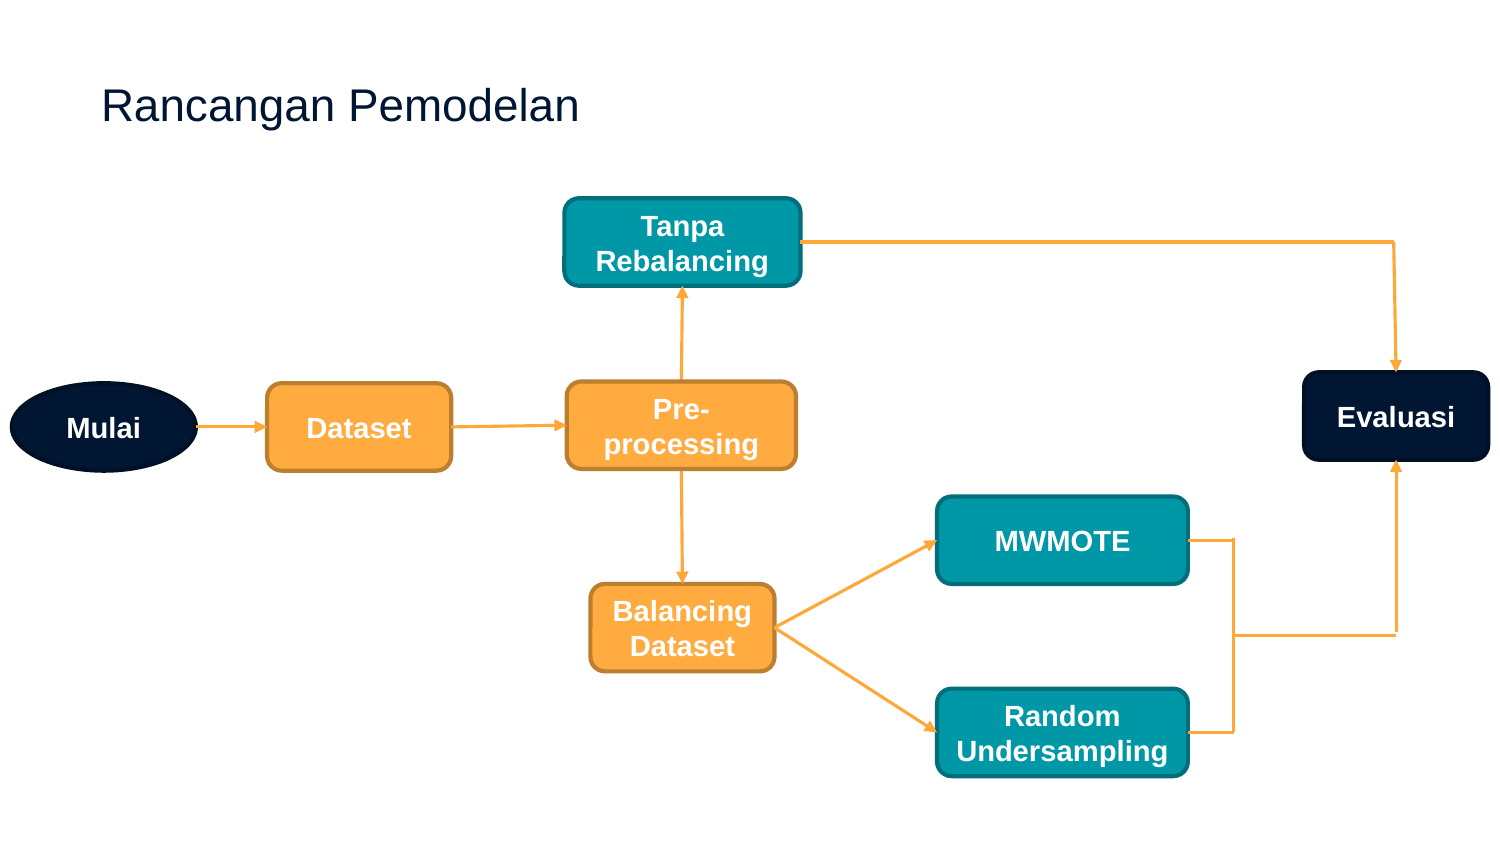

# Rancangan Pemodelan
Tanpa Rebalancing
Evaluasi
Pre-processing
Mulai
Dataset
MWMOTE
Balancing Dataset
Random Undersampling